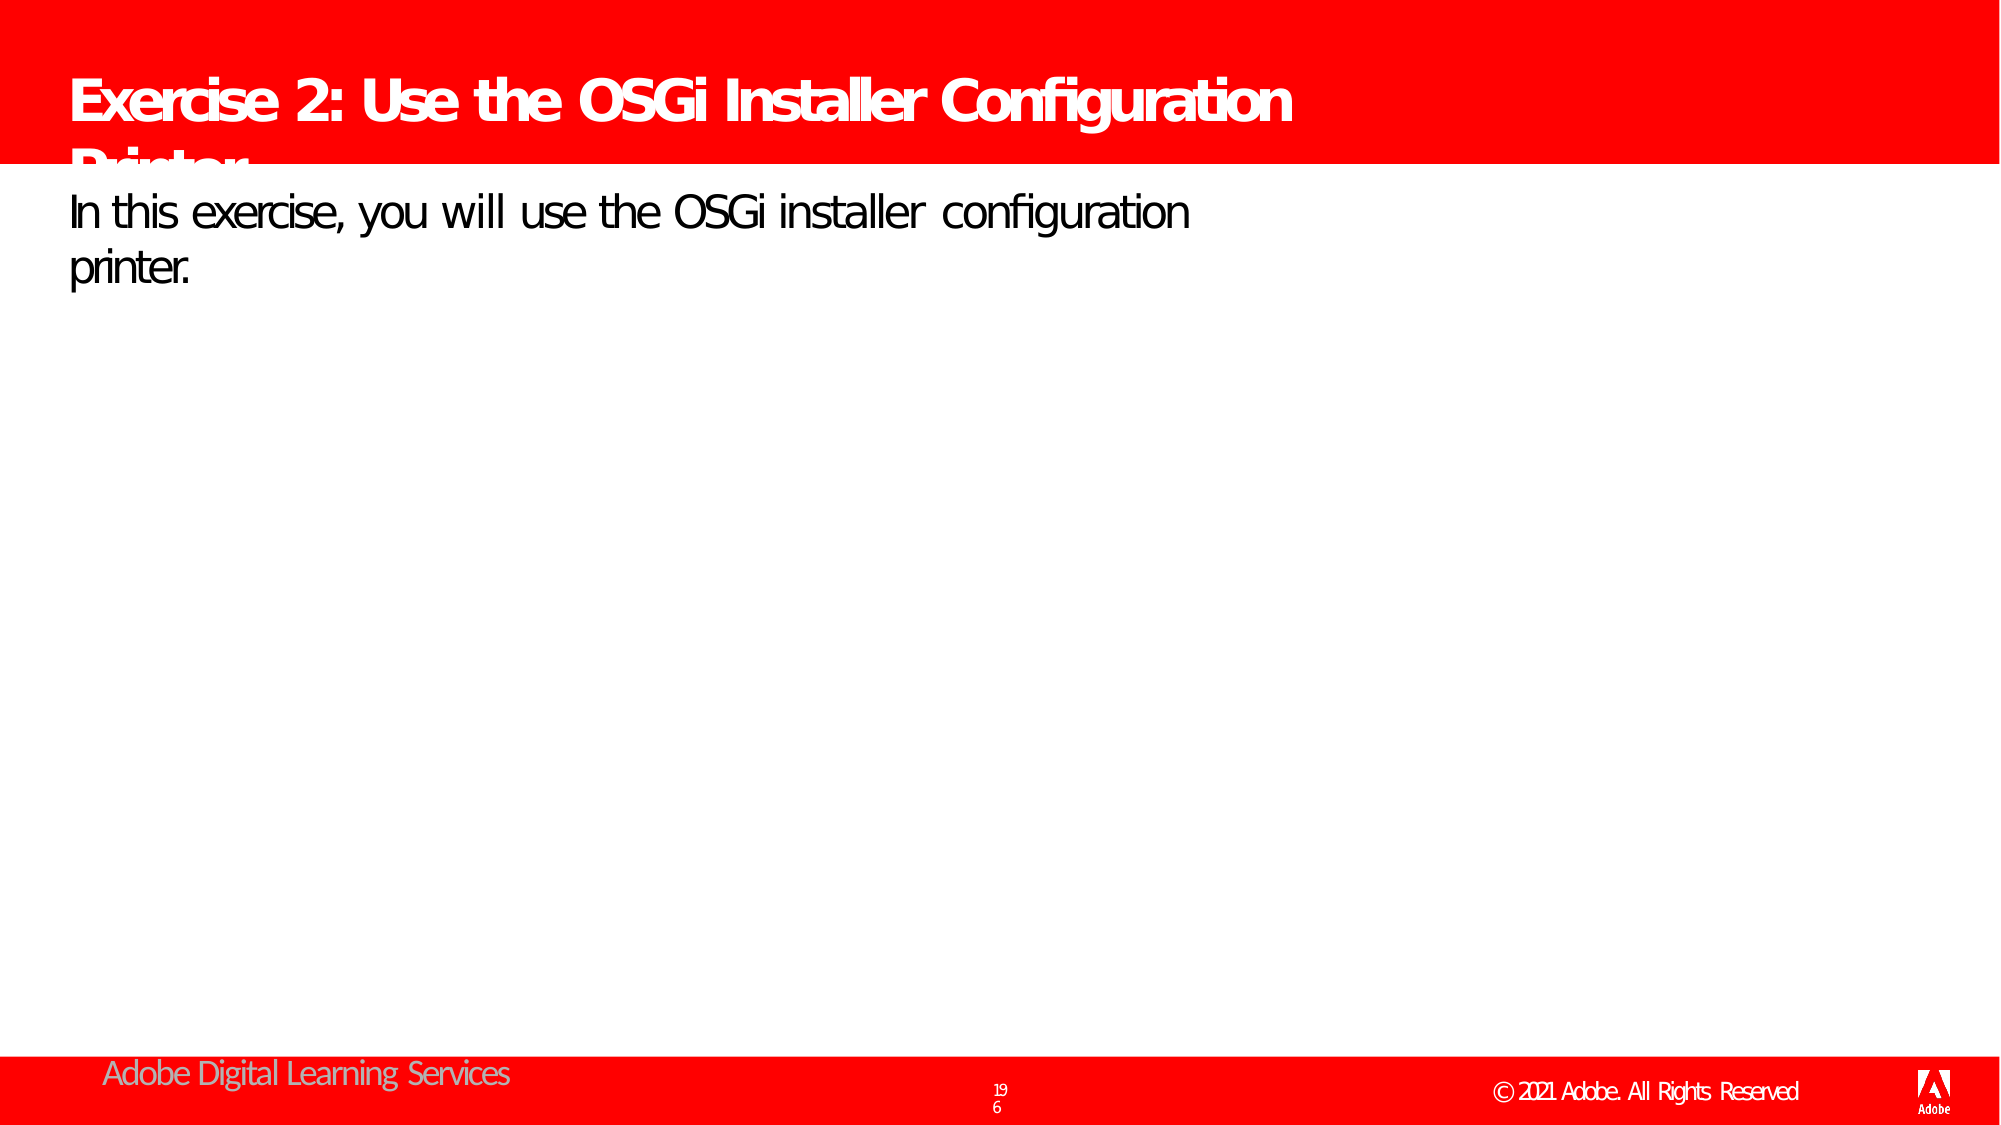

Exercise 2: Use the OSGi Installer Configuration Printer
In this exercise, you will use the OSGi installer configuration printer.
Adobe Digital Learning Services
© 2021 Adobe. All Rights Reserved
196